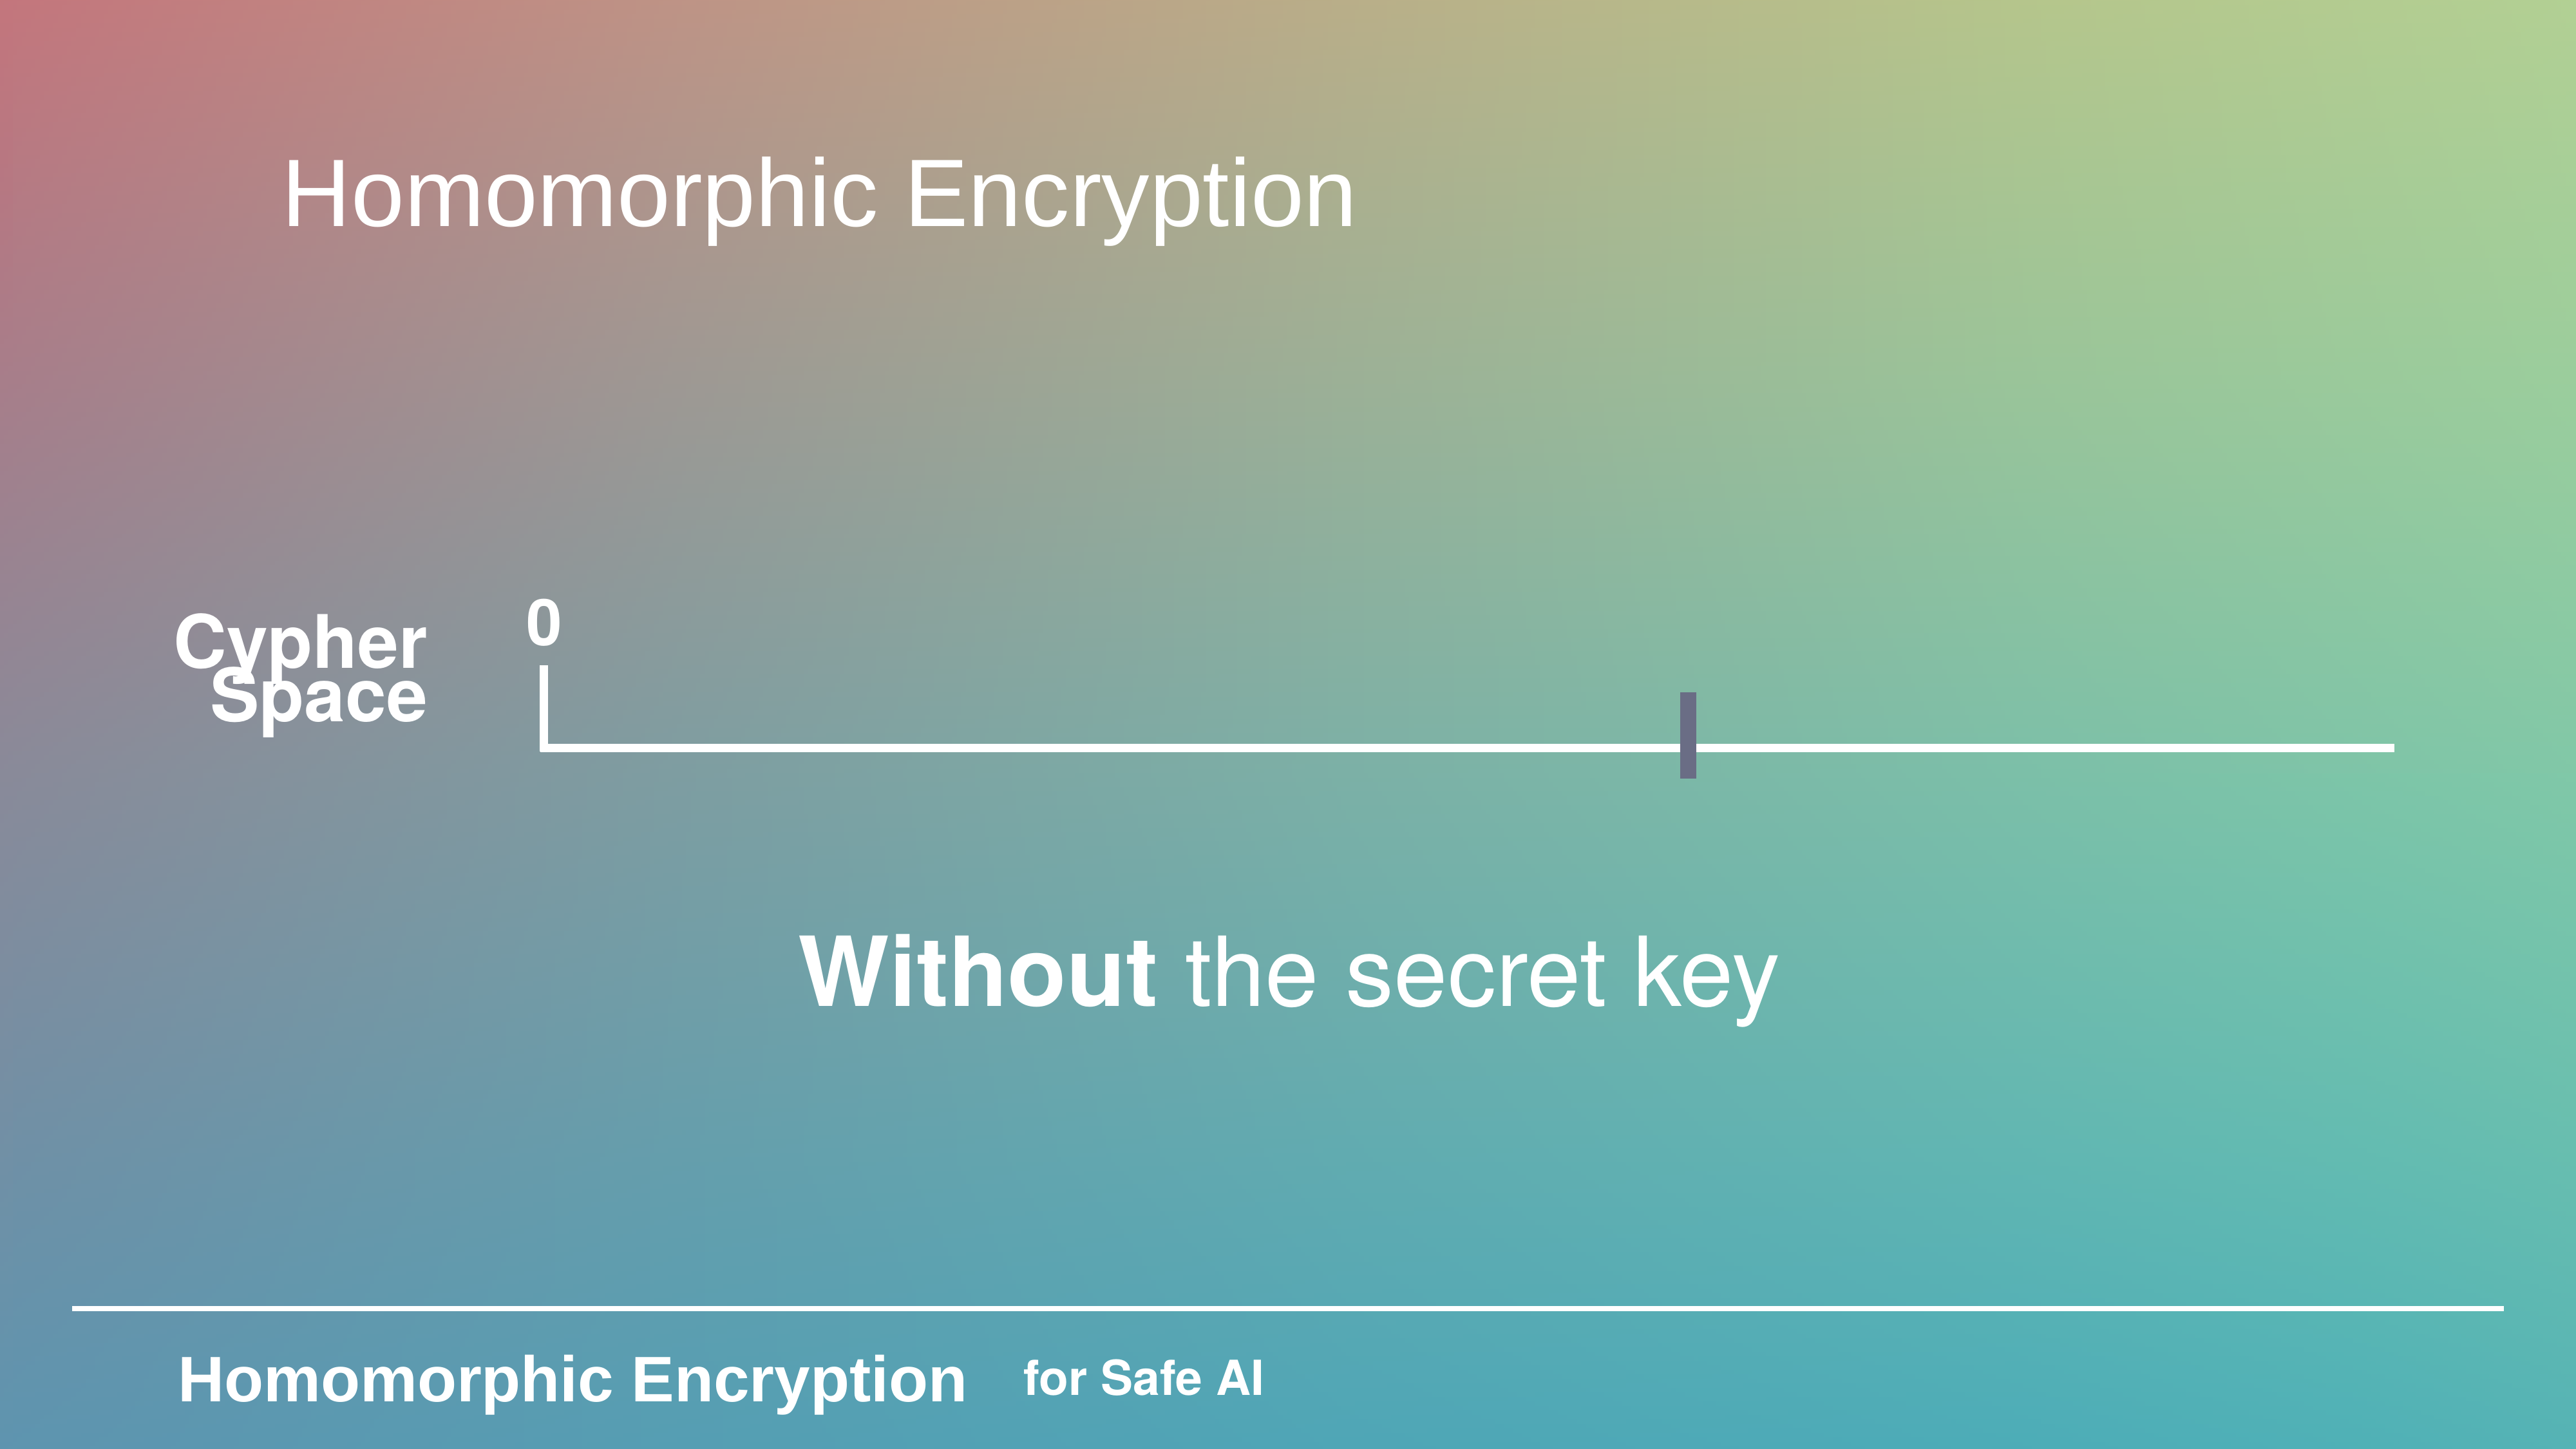

Homomorphic Encryption
0
Cypher
Space

Without the secret key

Homomorphic Encryption
for Safe AI